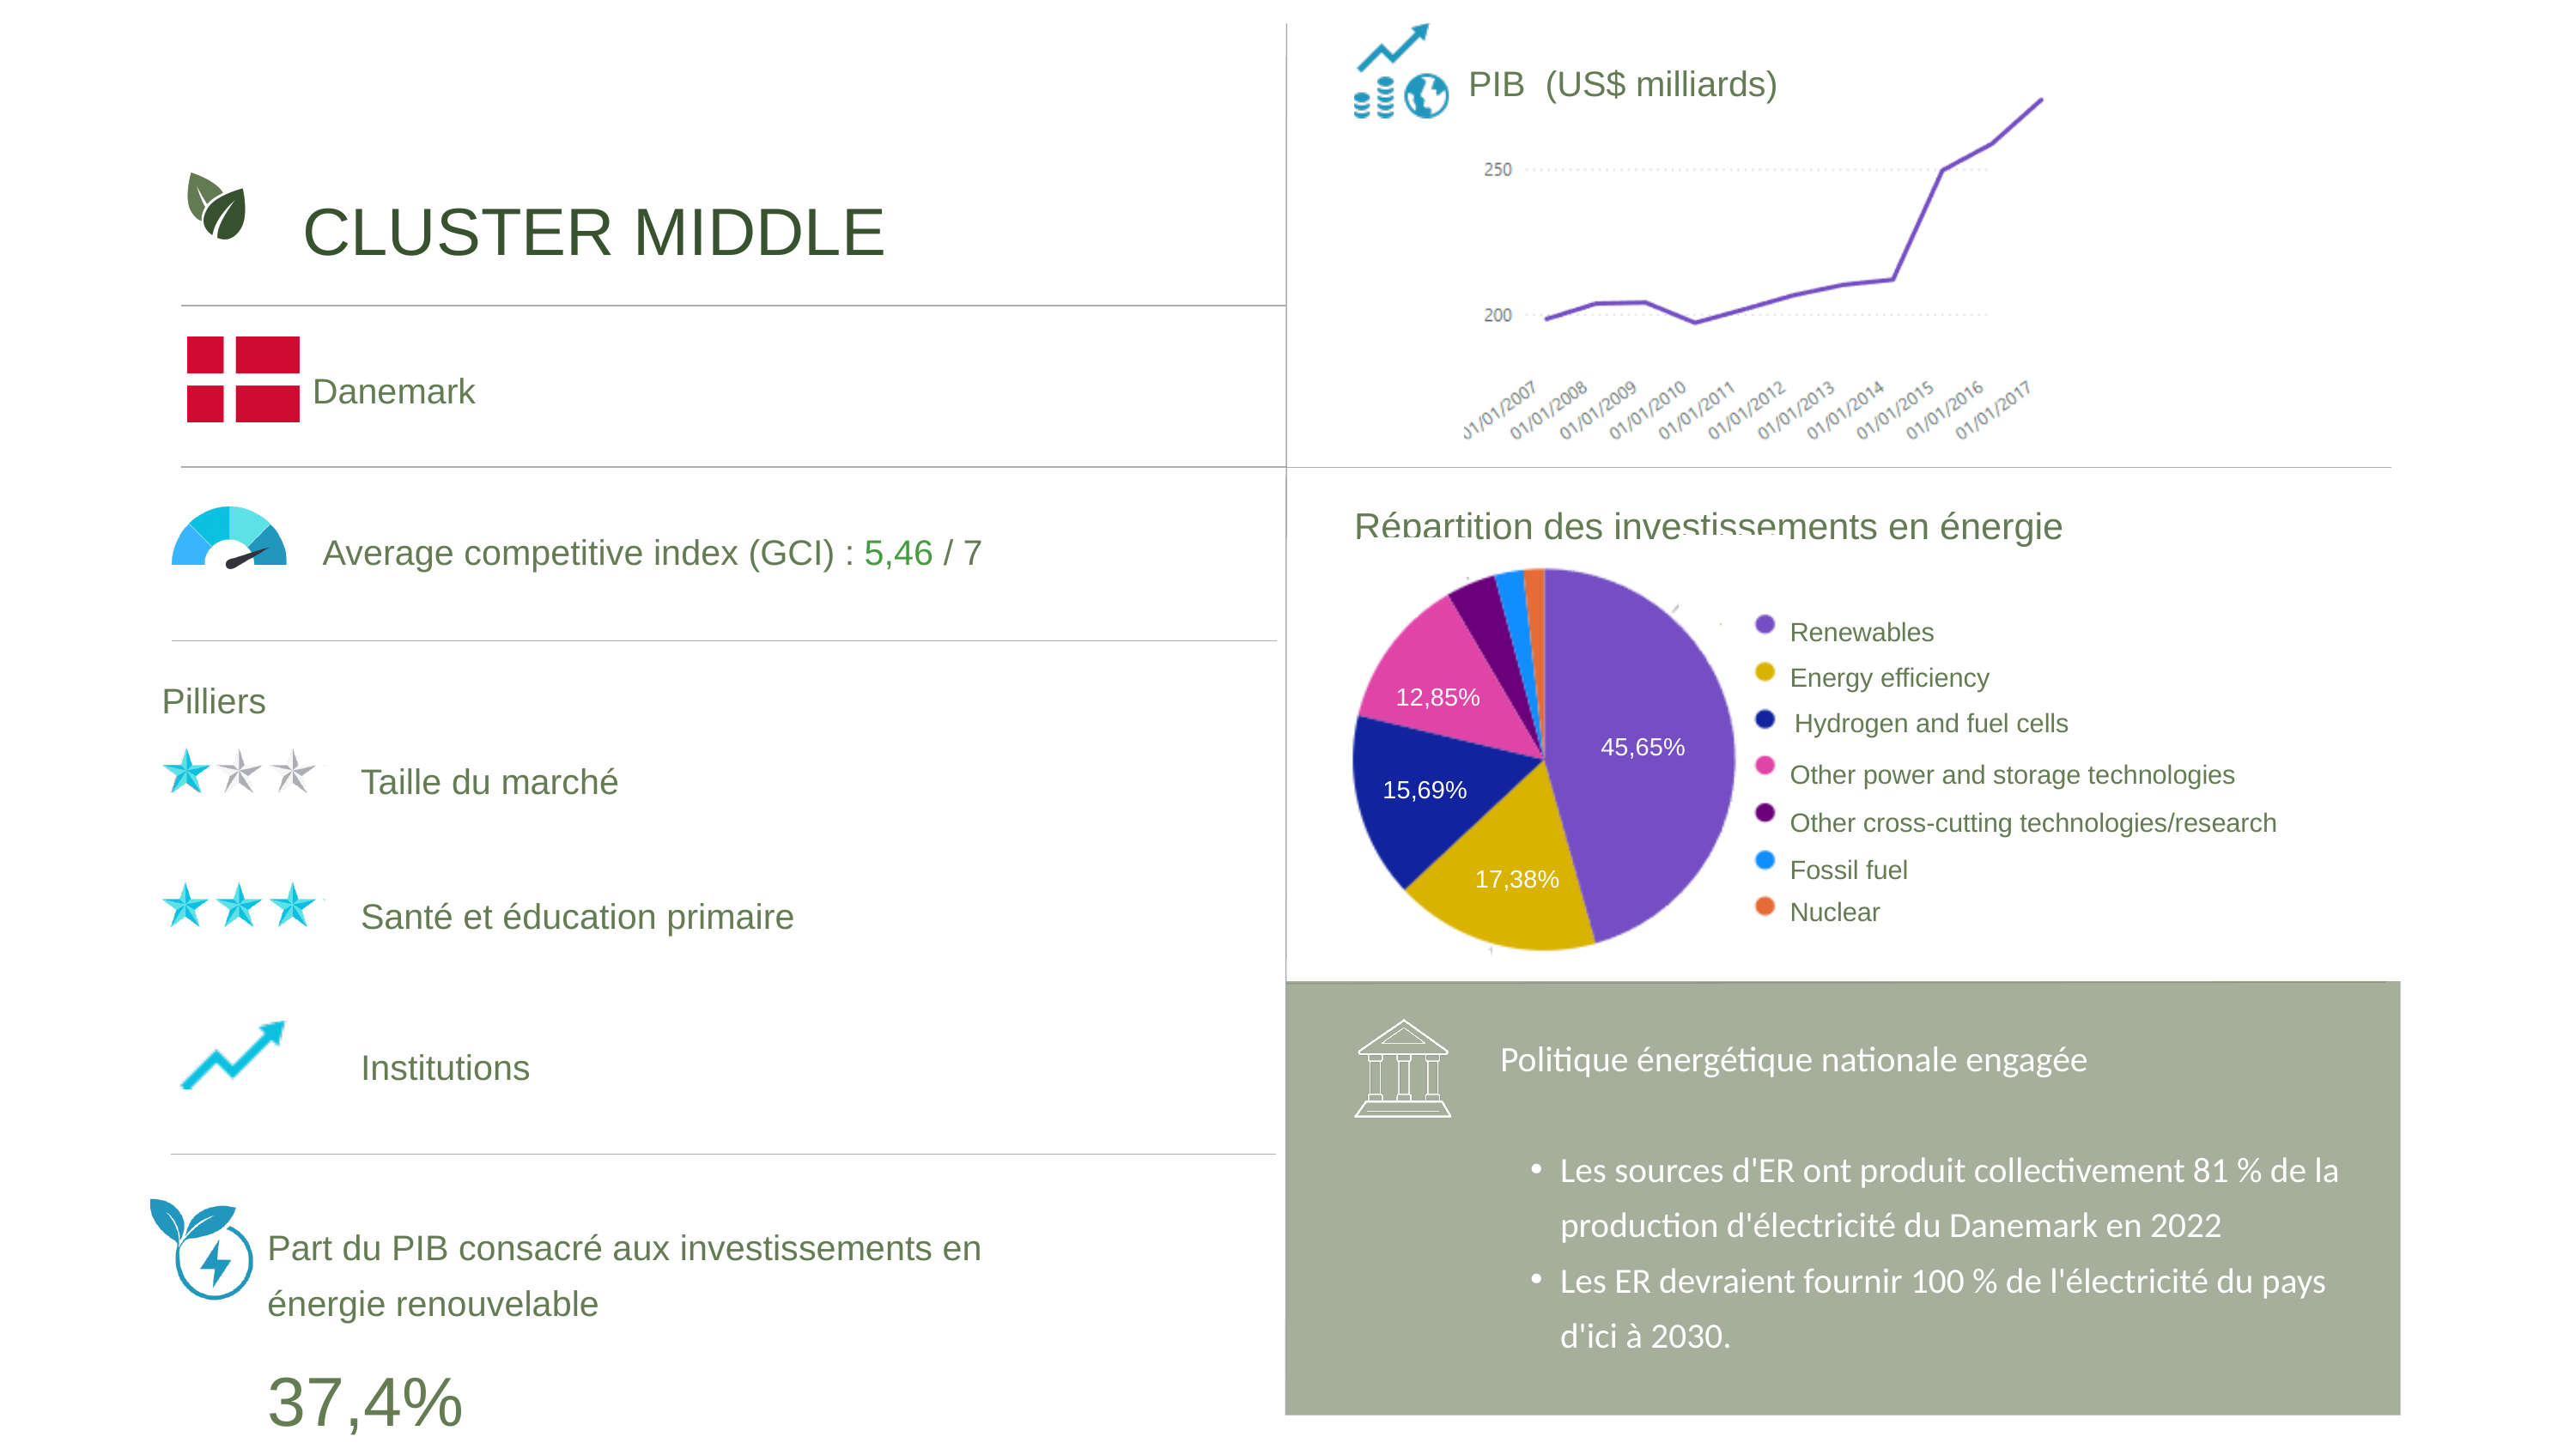

PIB  (US$ milliards)

CLUSTER MIDDLE

Danemark
Répartition des investissements en énergie

Average competitive index (GCI) : 5,46 / 7

Renewables

Energy efficiency
Pilliers
12,85%
Hydrogen and fuel cells

45,65%
Taille du marché

Other power and storage technologies
15,69%
Other cross-cutting technologies/research
Fossil fuel

17,38%

Santé et éducation primaire

Nuclear

Politique énergétique nationale engagée

Les sources d'ER ont produit collectivement 81 % de la production d'électricité du Danemark en 2022
Les ER devraient fournir 100 % de l'électricité du pays d'ici à 2030.
Institutions

Part du PIB consacré aux investissements en énergie renouvelable
37,4%